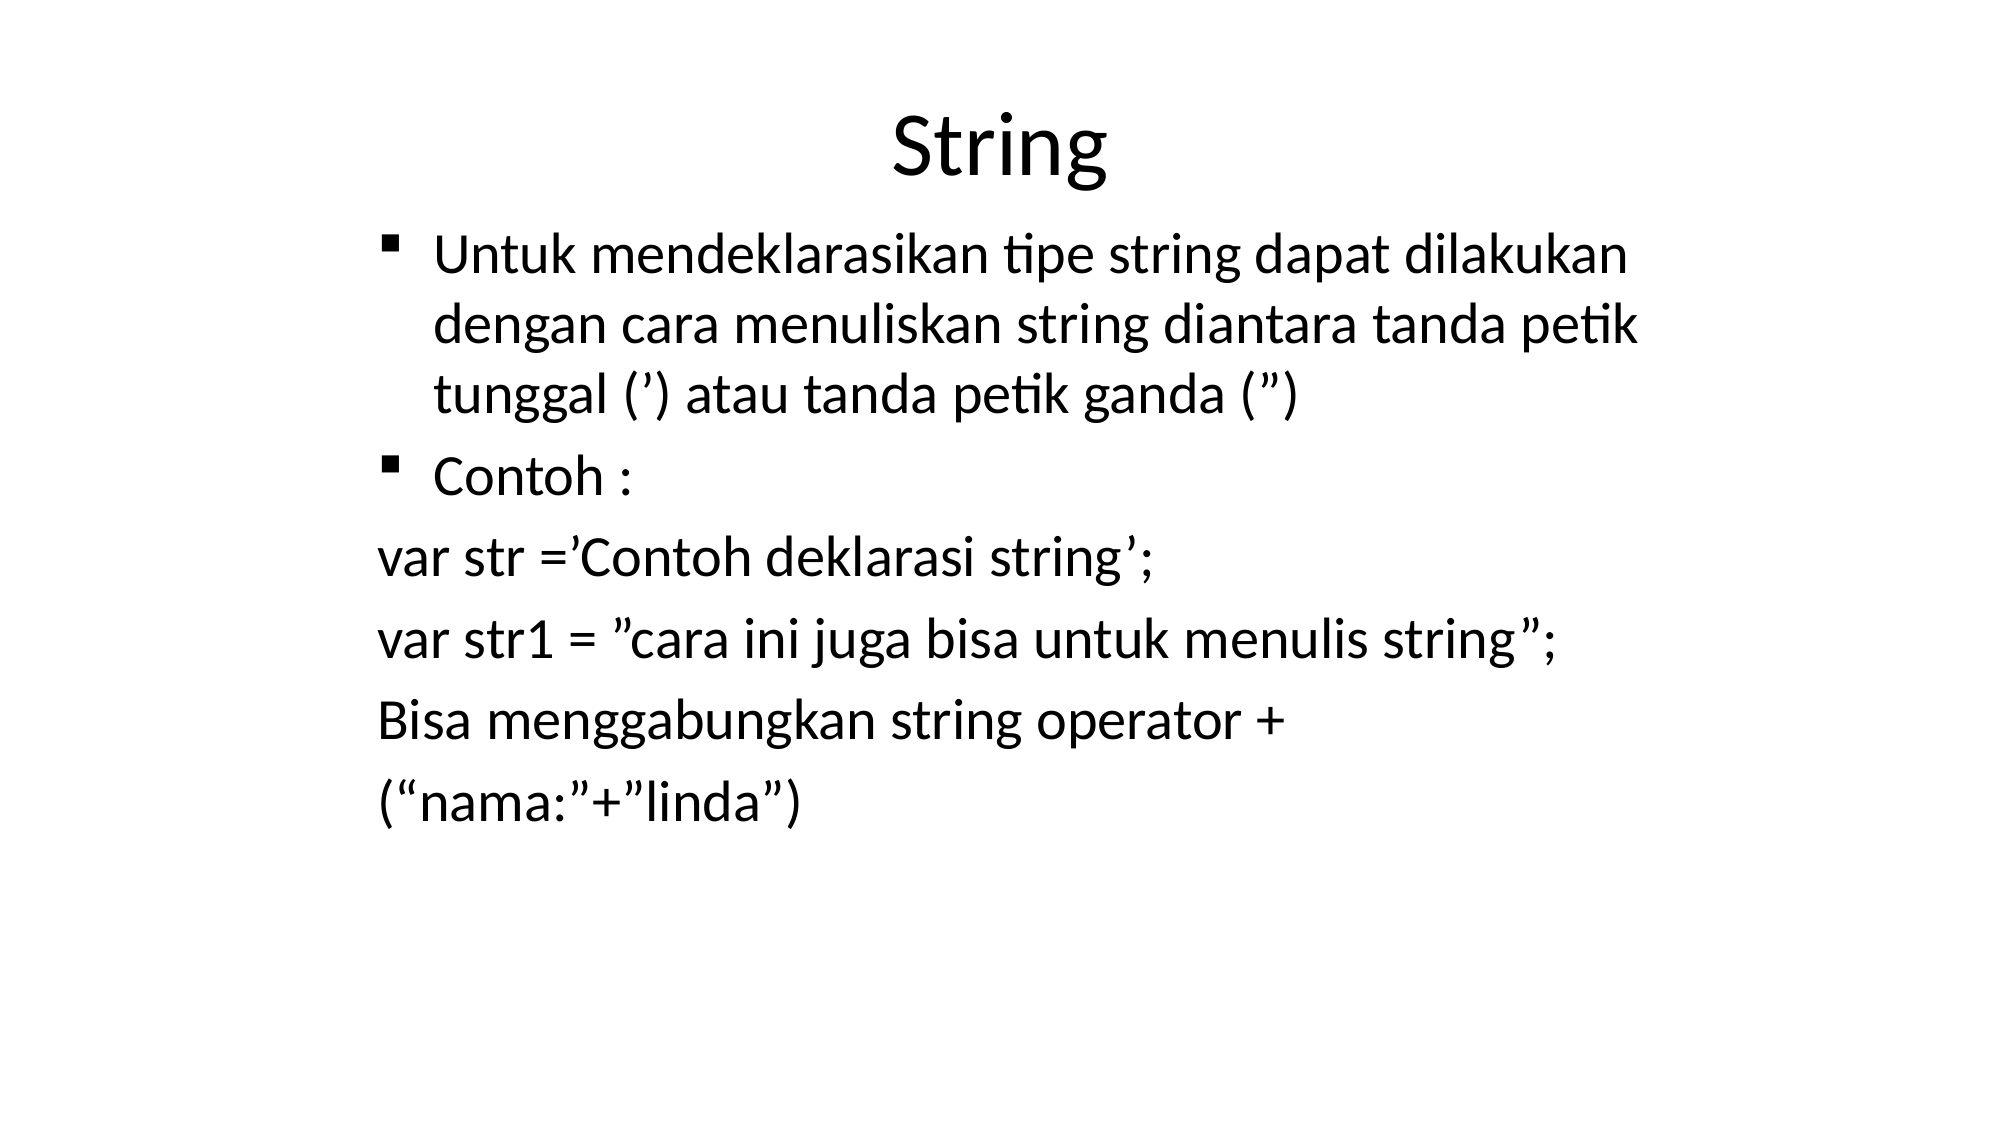

# String
Untuk mendeklarasikan tipe string dapat dilakukan dengan cara menuliskan string diantara tanda petik tunggal (’) atau tanda petik ganda (”)
Contoh :
var str =’Contoh deklarasi string’;
var str1 = ”cara ini juga bisa untuk menulis string”;
Bisa menggabungkan string operator +
(“nama:”+”linda”)